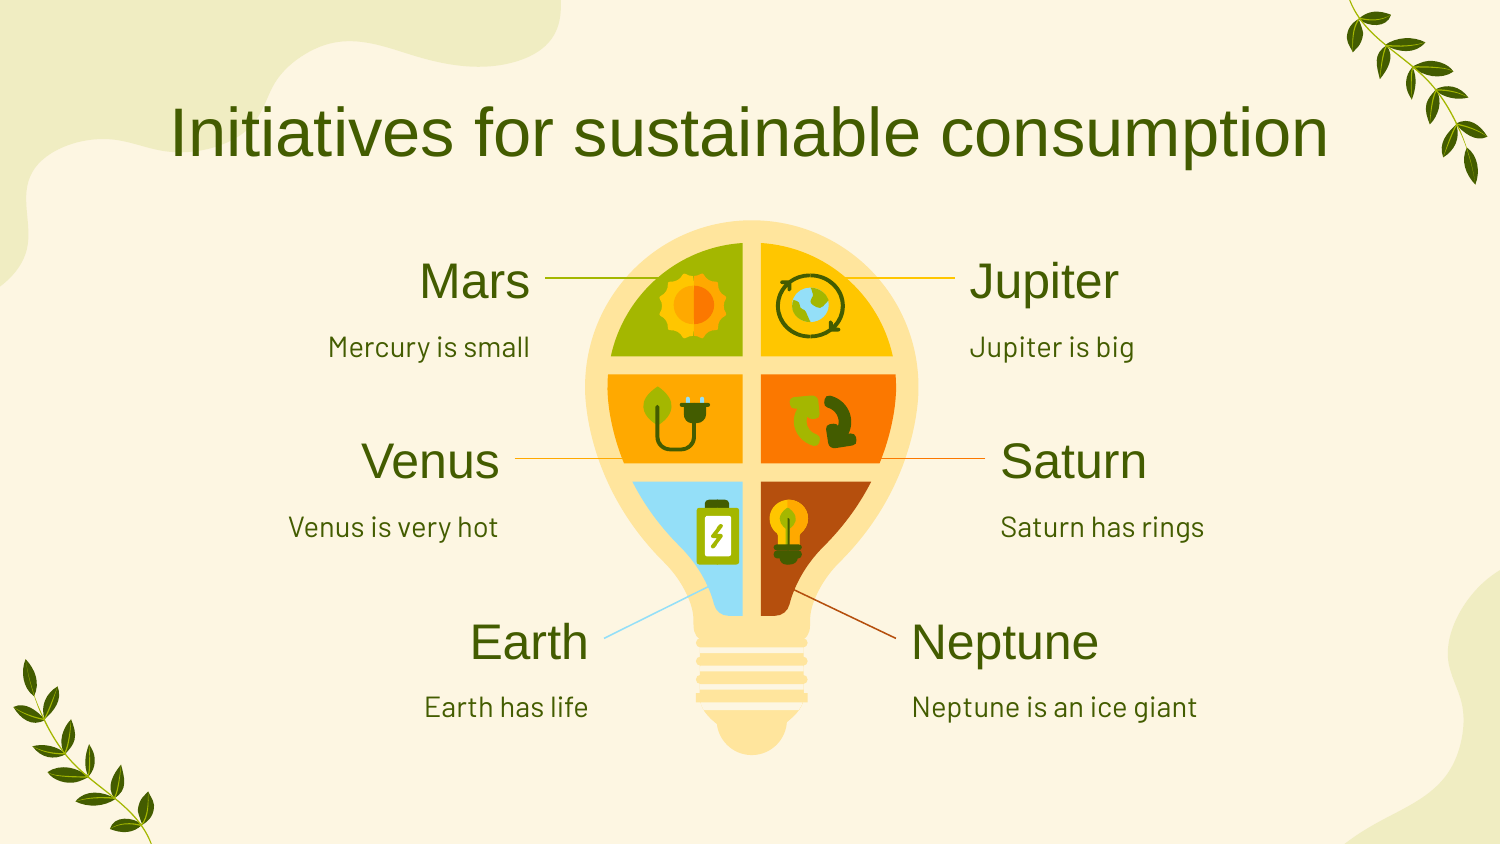

# Initiatives for sustainable consumption

Mars
Jupiter

Mercury is small
Jupiter is big

Venus
Saturn

Venus is very hot
Saturn has rings

Earth
Neptune
Earth has life

Neptune is an ice giant